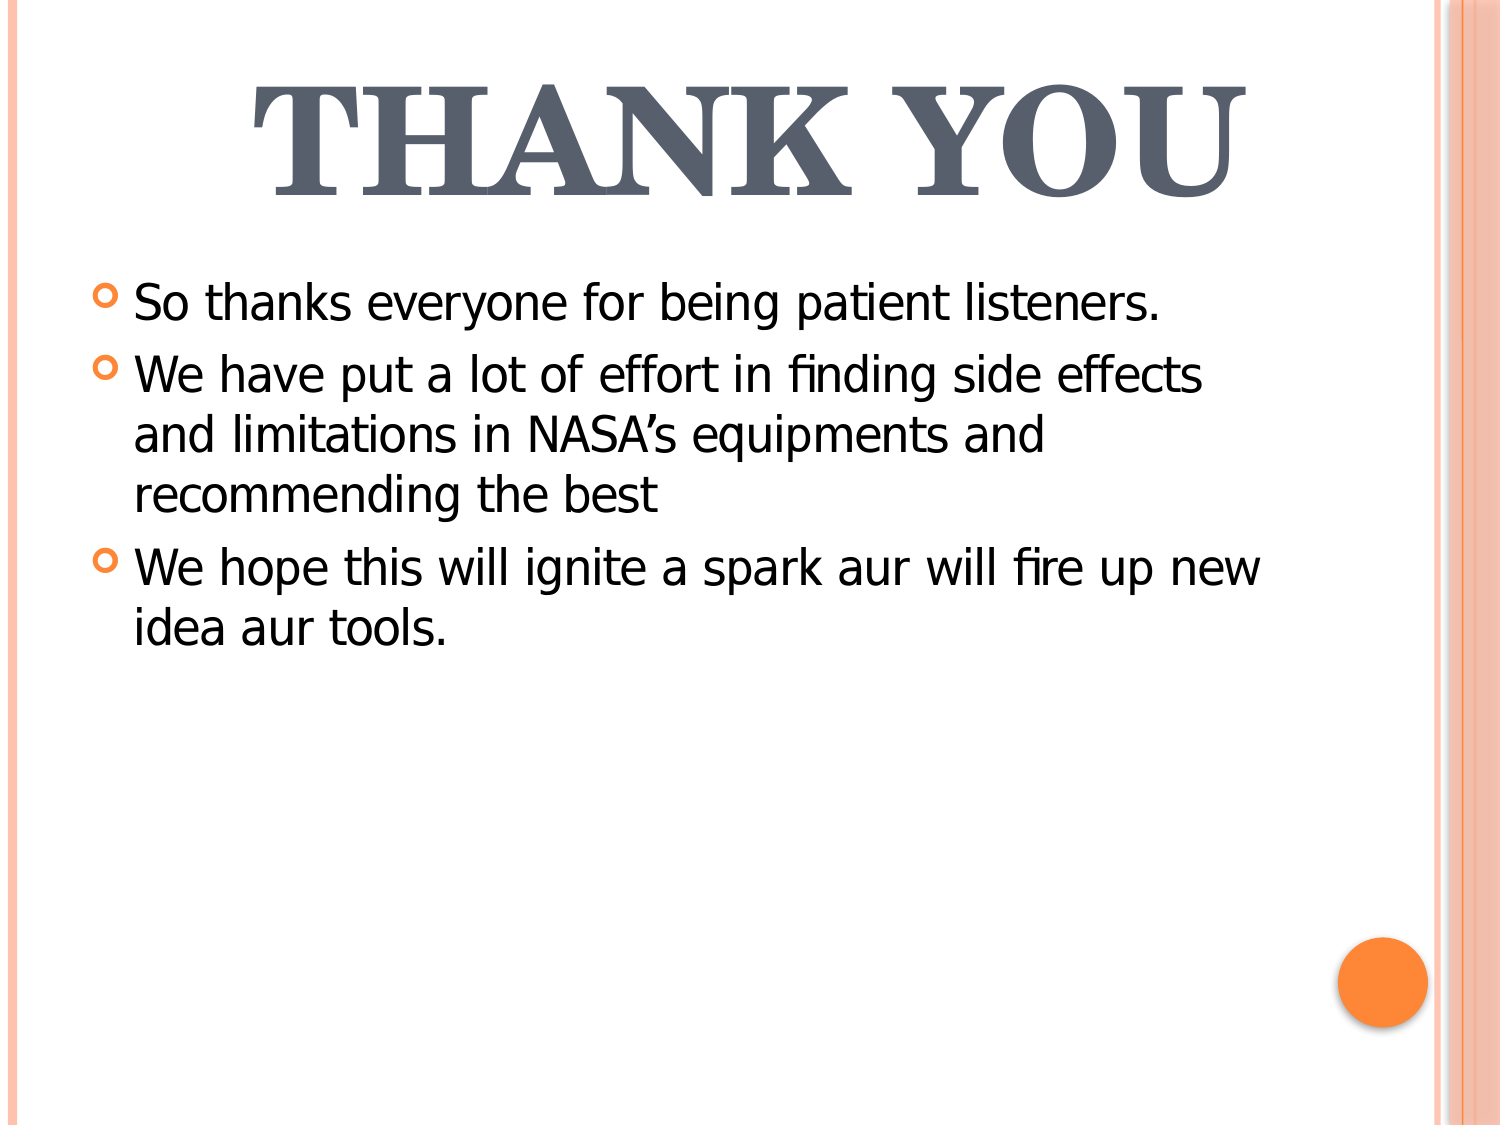

# THANK YOU
So thanks everyone for being patient listeners.
We have put a lot of effort in finding side effects and limitations in NASA’s equipments and recommending the best
We hope this will ignite a spark aur will fire up new idea aur tools.